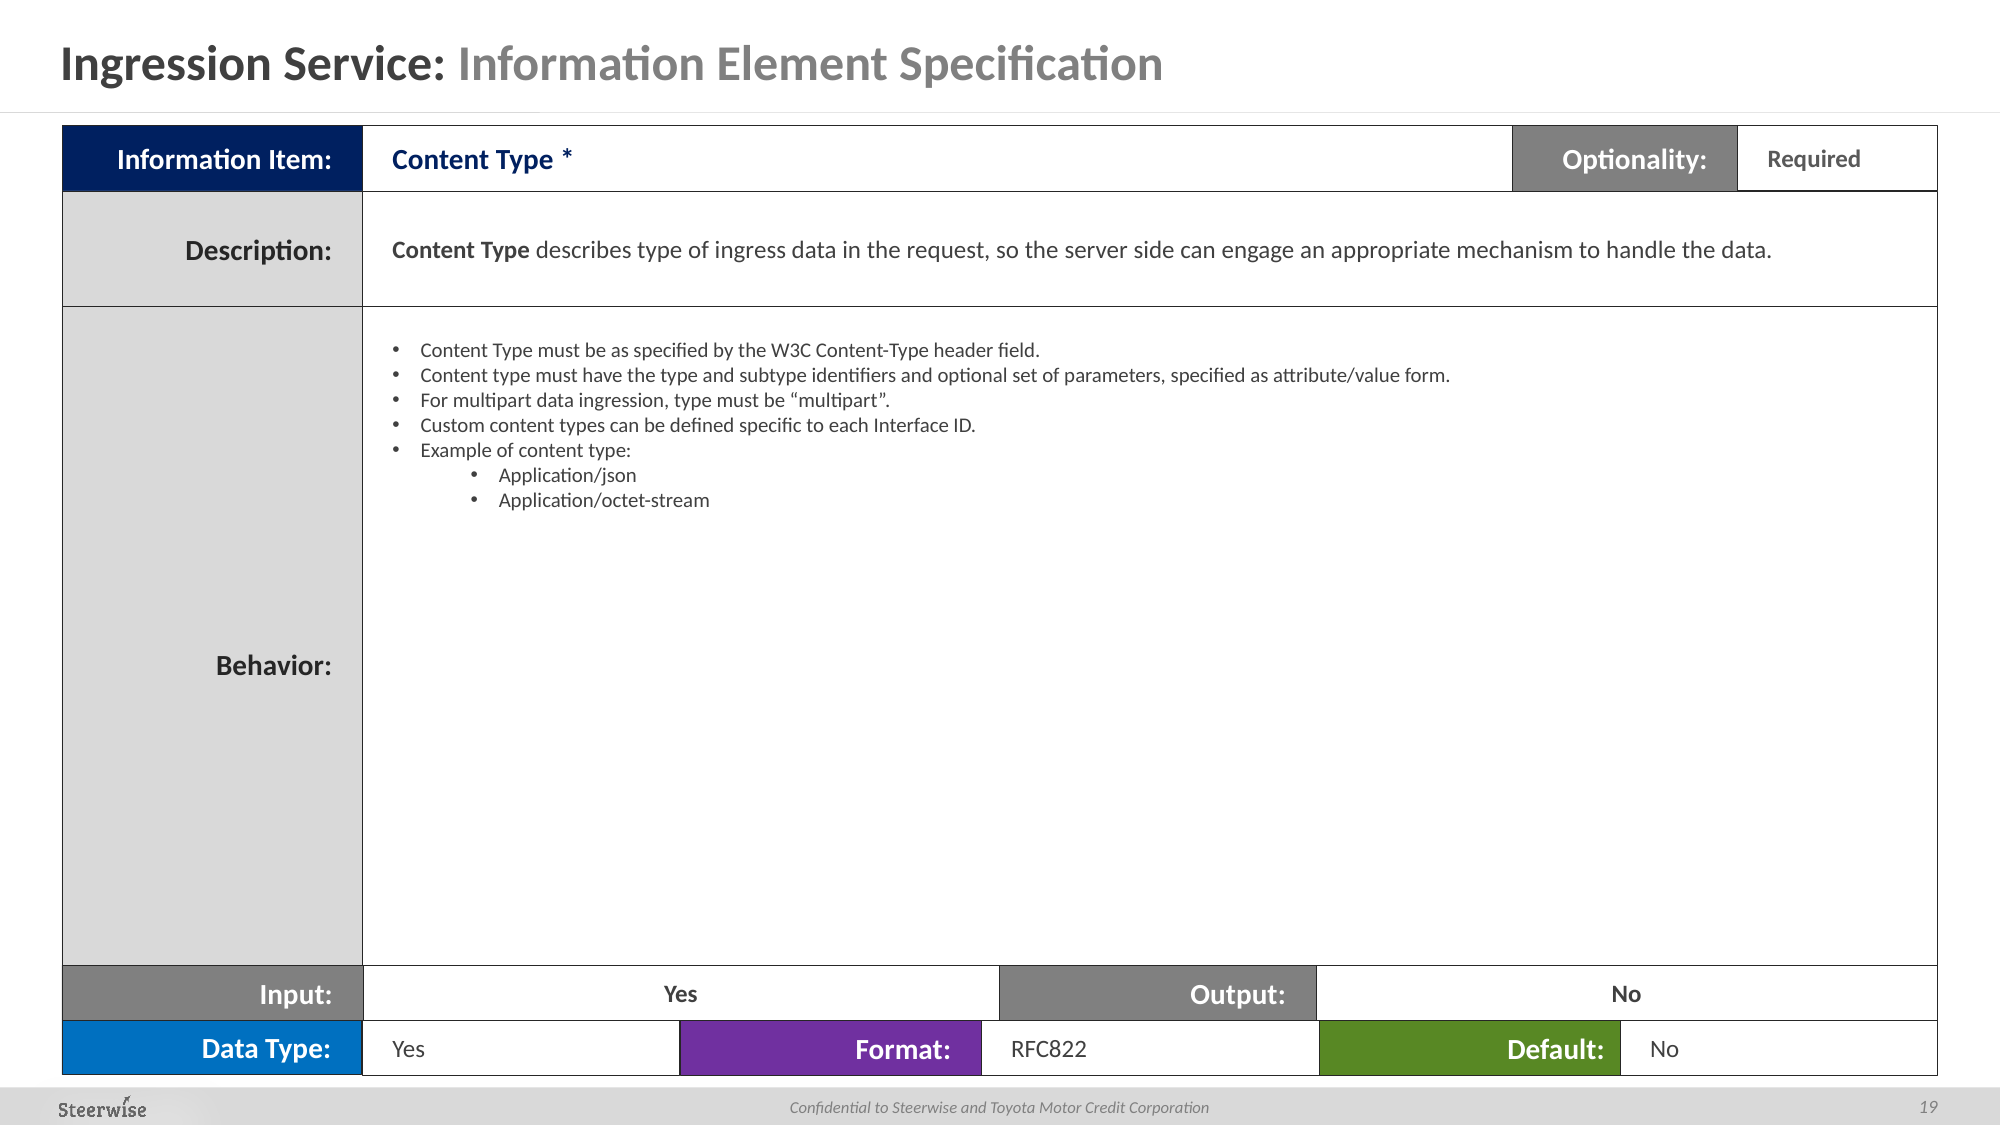

# Ingression Service: Information Element Specification
Required
Information Item:
Content Type *
Optionality:
Description:
Content Type describes type of ingress data in the request, so the server side can engage an appropriate mechanism to handle the data.
Content Type must be as specified by the W3C Content-Type header field.
Content type must have the type and subtype identifiers and optional set of parameters, specified as attribute/value form.
For multipart data ingression, type must be “multipart”.
Custom content types can be defined specific to each Interface ID.
Example of content type:
Application/json
Application/octet-stream
Behavior:
Output:
No
Input:
Yes
Data Type:
Default:
No
Format:
RFC822
Yes
19